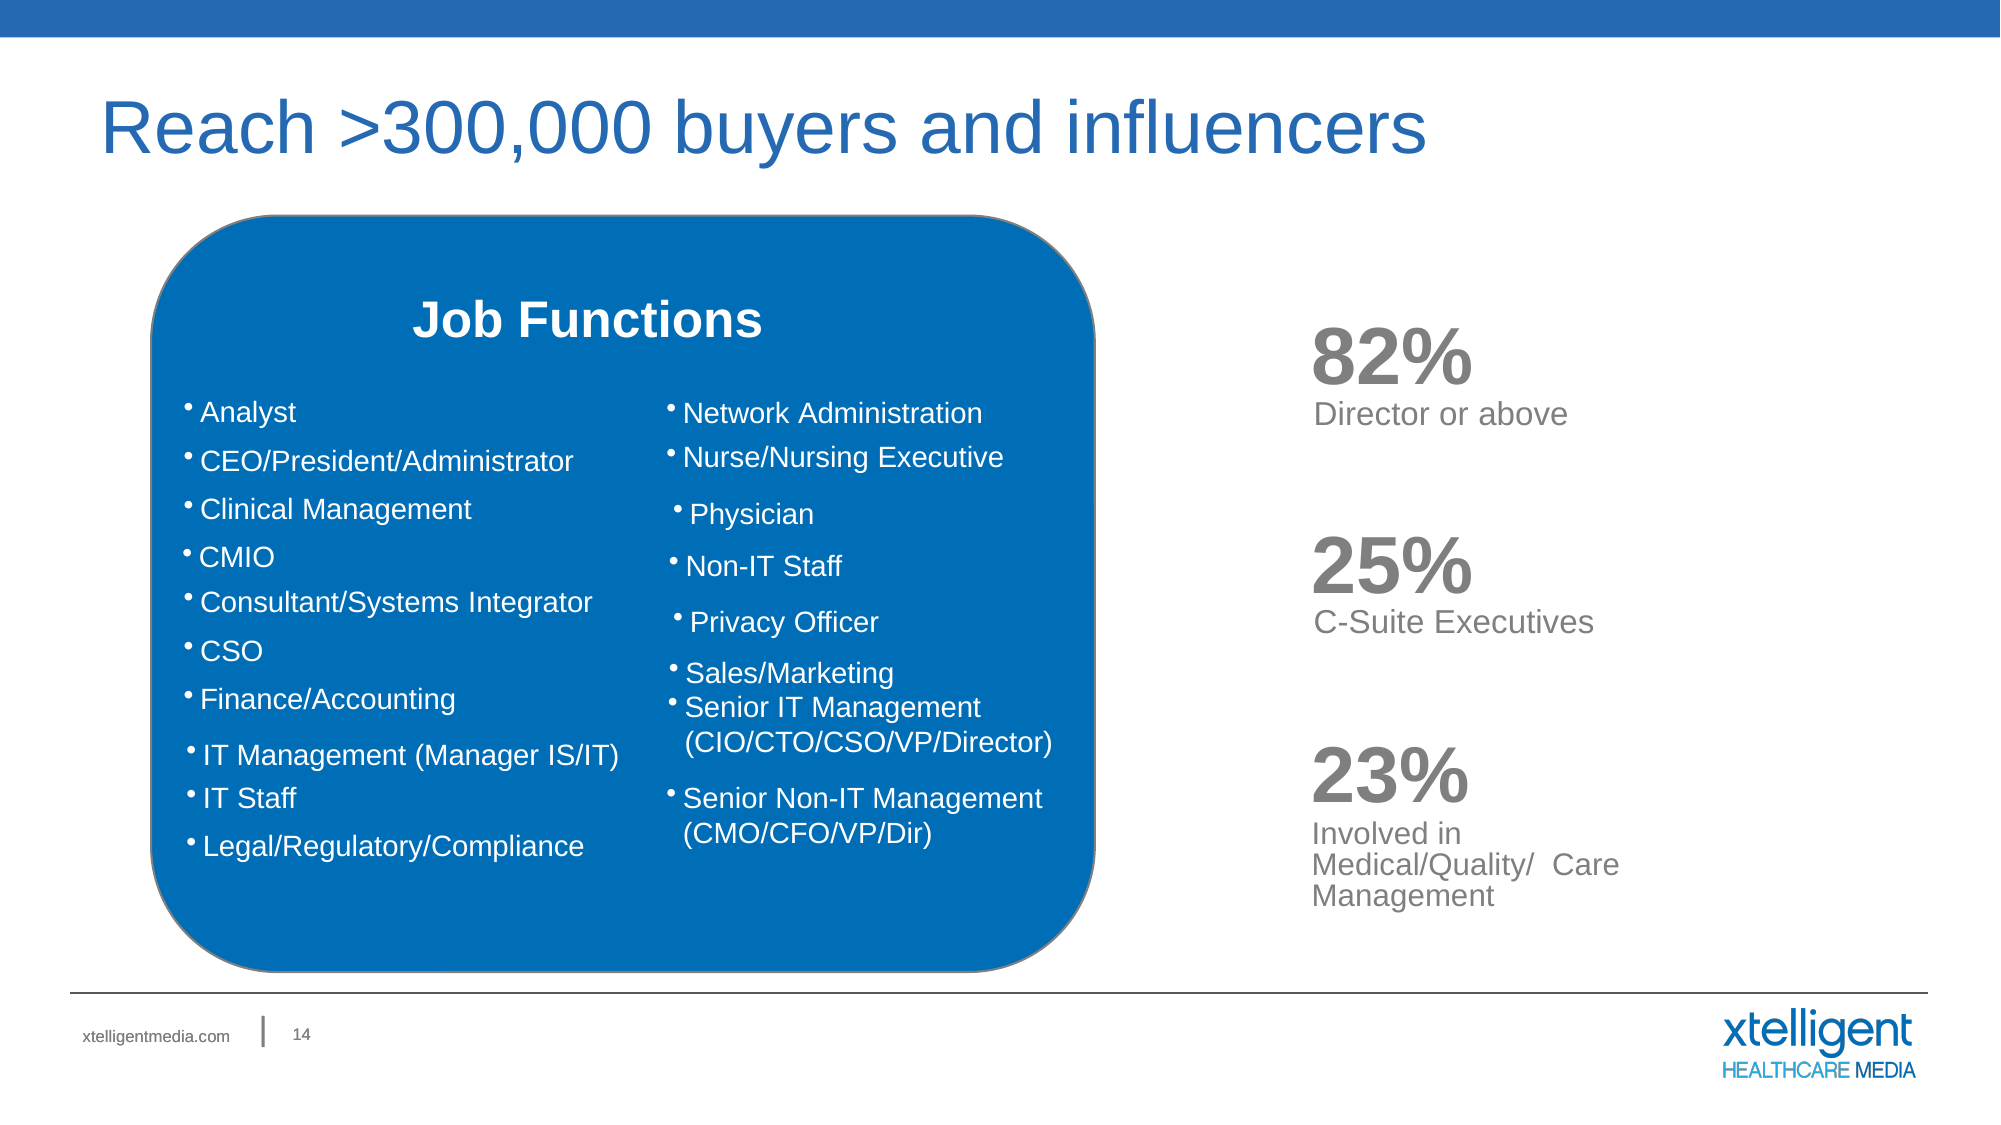

# Reach >300,000 buyers and influencers

Job Functions
82%
Director or above
Analyst
Network Administration
Nurse/Nursing Executive
CEO/President/Administrator
Clinical Management
Physician
25%
C-Suite Executives
CMIO
Non-IT Staff
Consultant/Systems Integrator
Privacy Officer
CSO
Sales/Marketing
Finance/Accounting
Senior IT Management
(CIO/CTO/CSO/VP/Director)
IT Management (Manager IS/IT)
23%
Involved in Medical/Quality/  Care Management
Senior Non-IT Management  (CMO/CFO/VP/Dir)
IT Staff
Legal/Regulatory/Compliance